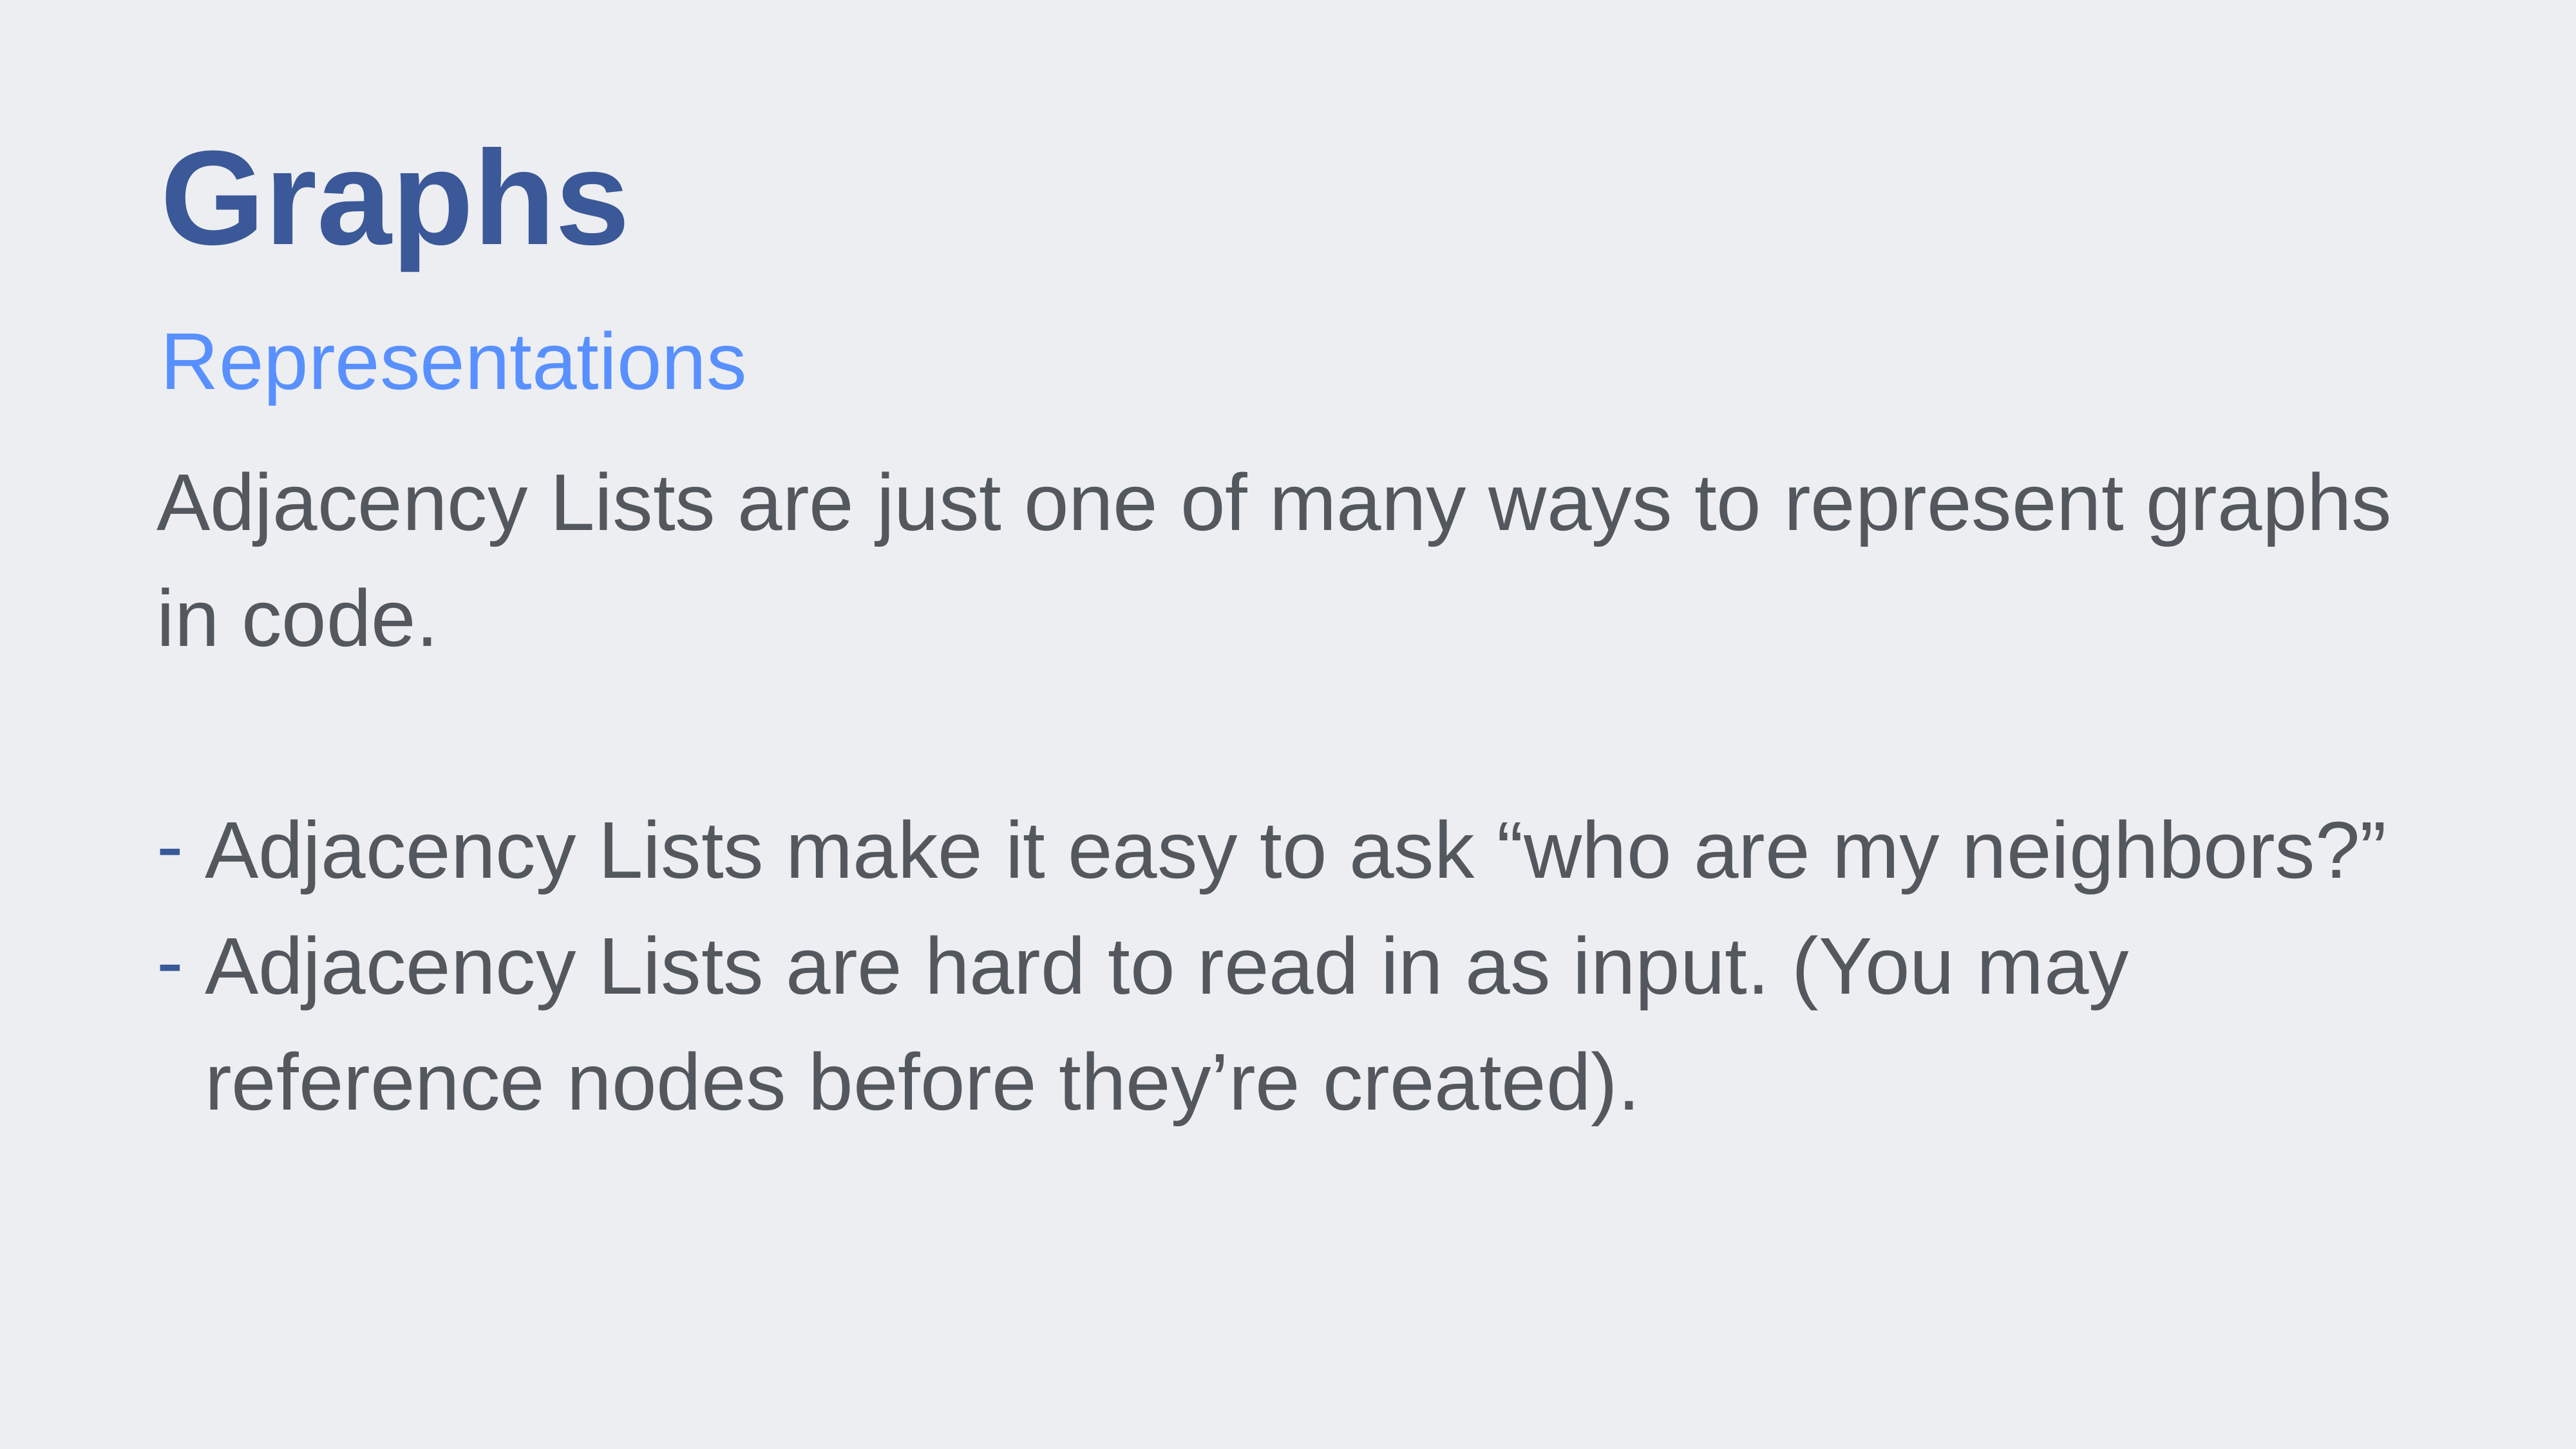

# Graphs
Representations
Adjacency Lists are just one of many ways to represent graphs in code.

Adjacency Lists make it easy to ask “who are my neighbors?”
Adjacency Lists are hard to read in as input. (You may reference nodes before they’re created).